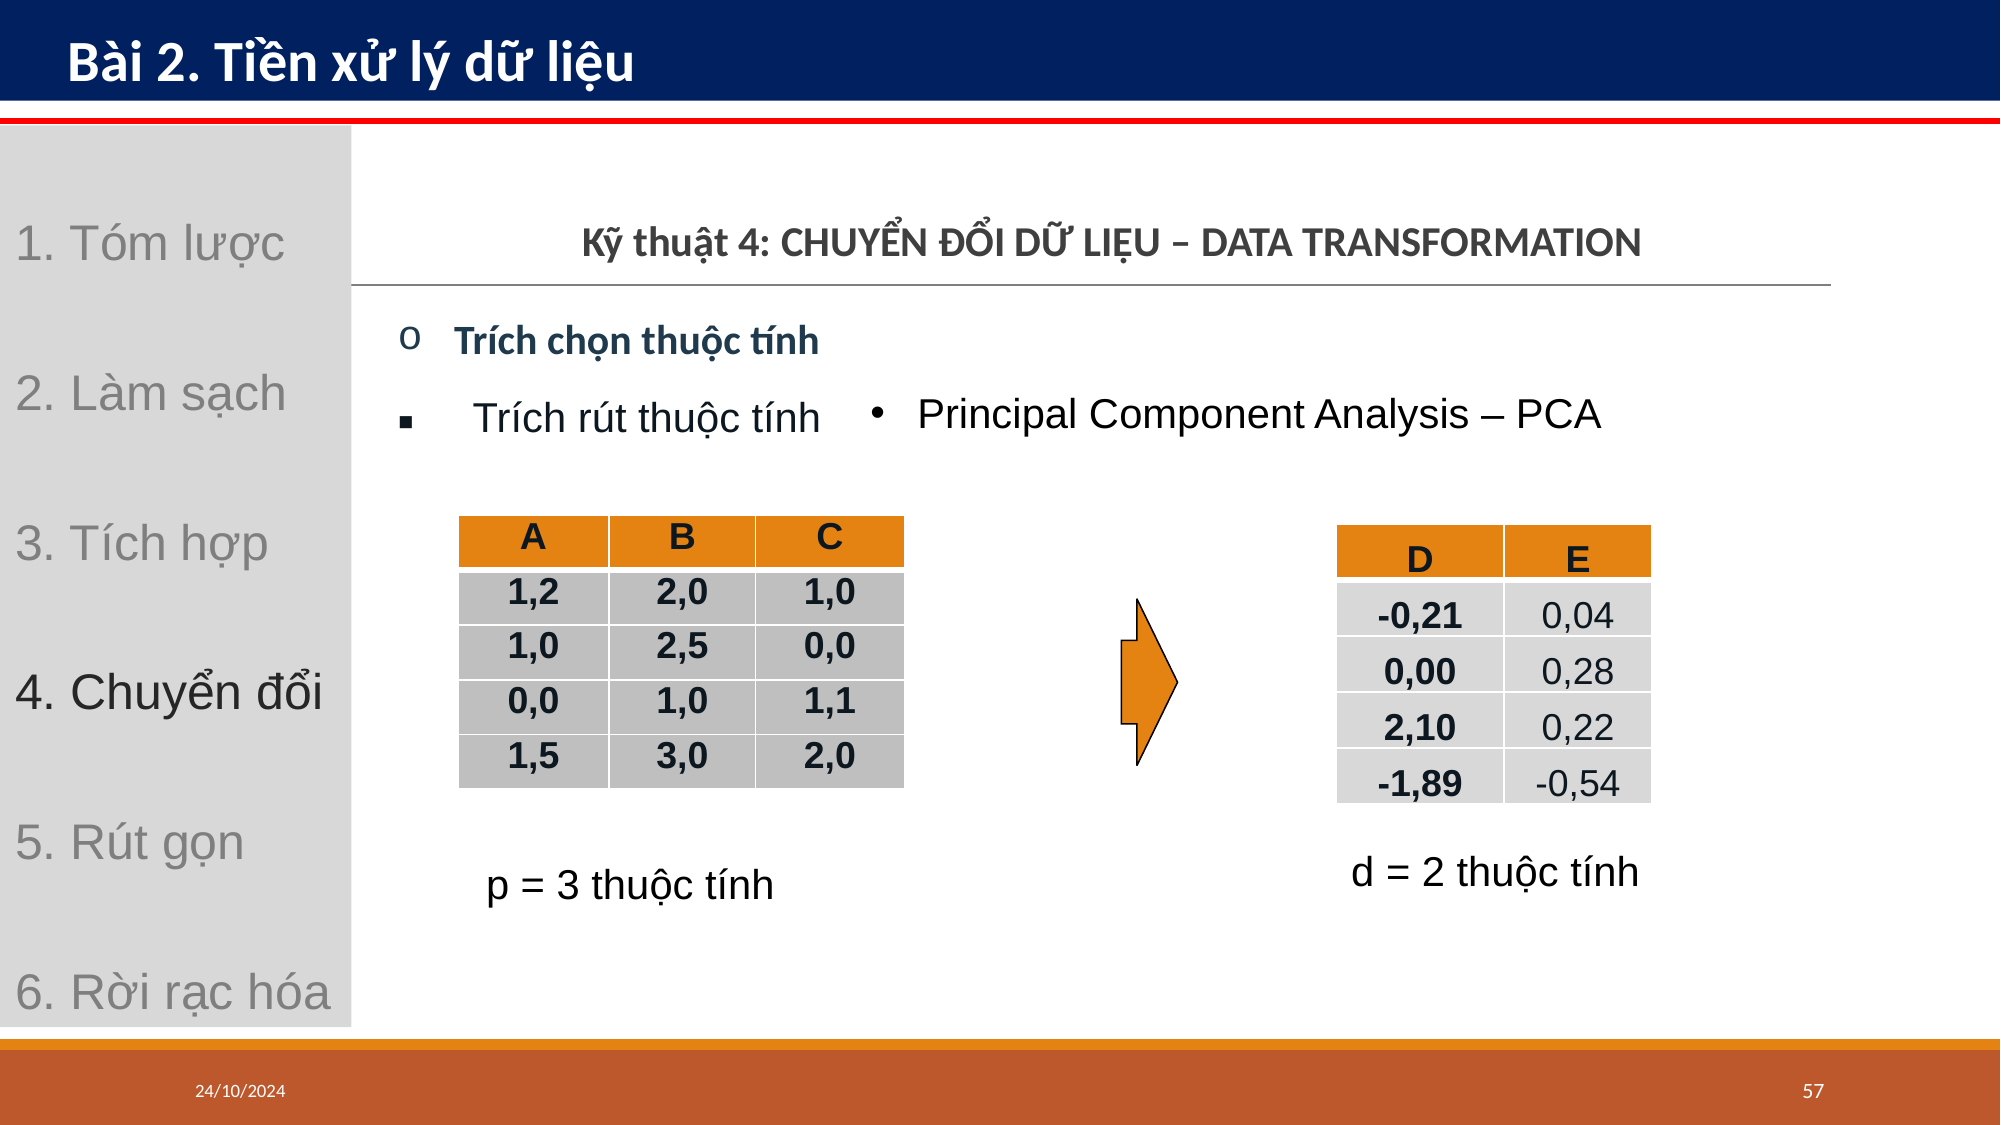

# Bài 2. Tiền xử lý dữ liệu
1. Tóm lược
2. Làm sạch
3. Tích hợp
4. Chuyển đổi
5. Rút gọn
6. Rời rạc hóa
Kỹ thuật 4: CHUYỂN ĐỔI DỮ LIỆU – DATA TRANSFORMATION
Trích chọn thuộc tính
Trích rút thuộc tính
Principal Component Analysis – PCA
| A | B | C |
| --- | --- | --- |
| 1,2 | 2,0 | 1,0 |
| 1,0 | 2,5 | 0,0 |
| 0,0 | 1,0 | 1,1 |
| 1,5 | 3,0 | 2,0 |
| D | E |
| --- | --- |
| -0,21 | 0,04 |
| 0,00 | 0,28 |
| 2,10 | 0,22 |
| -1,89 | -0,54 |

d = 2 thuộc tính
p = 3 thuộc tính
24/10/2024
57